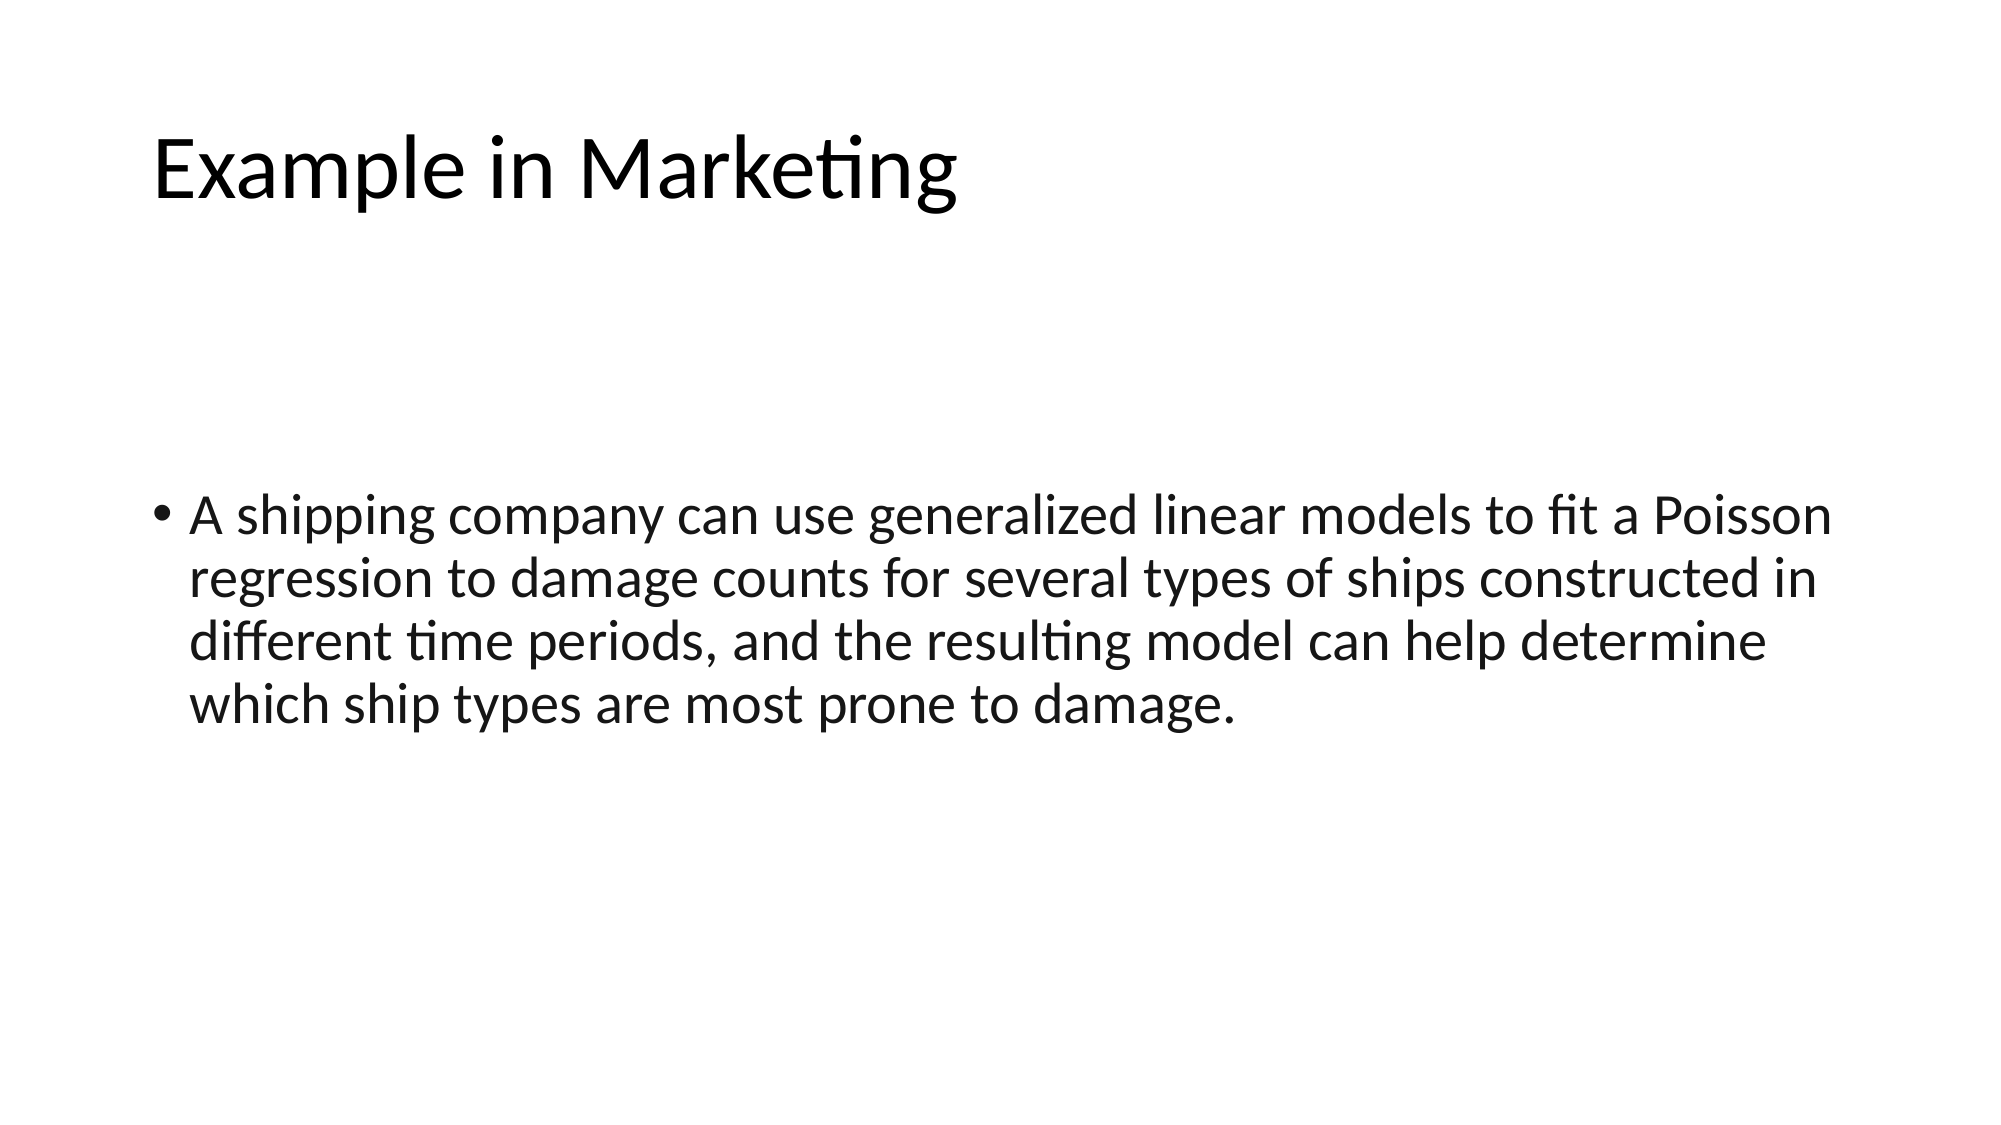

# Example in Marketing
A shipping company can use generalized linear models to fit a Poisson regression to damage counts for several types of ships constructed in different time periods, and the resulting model can help determine which ship types are most prone to damage.